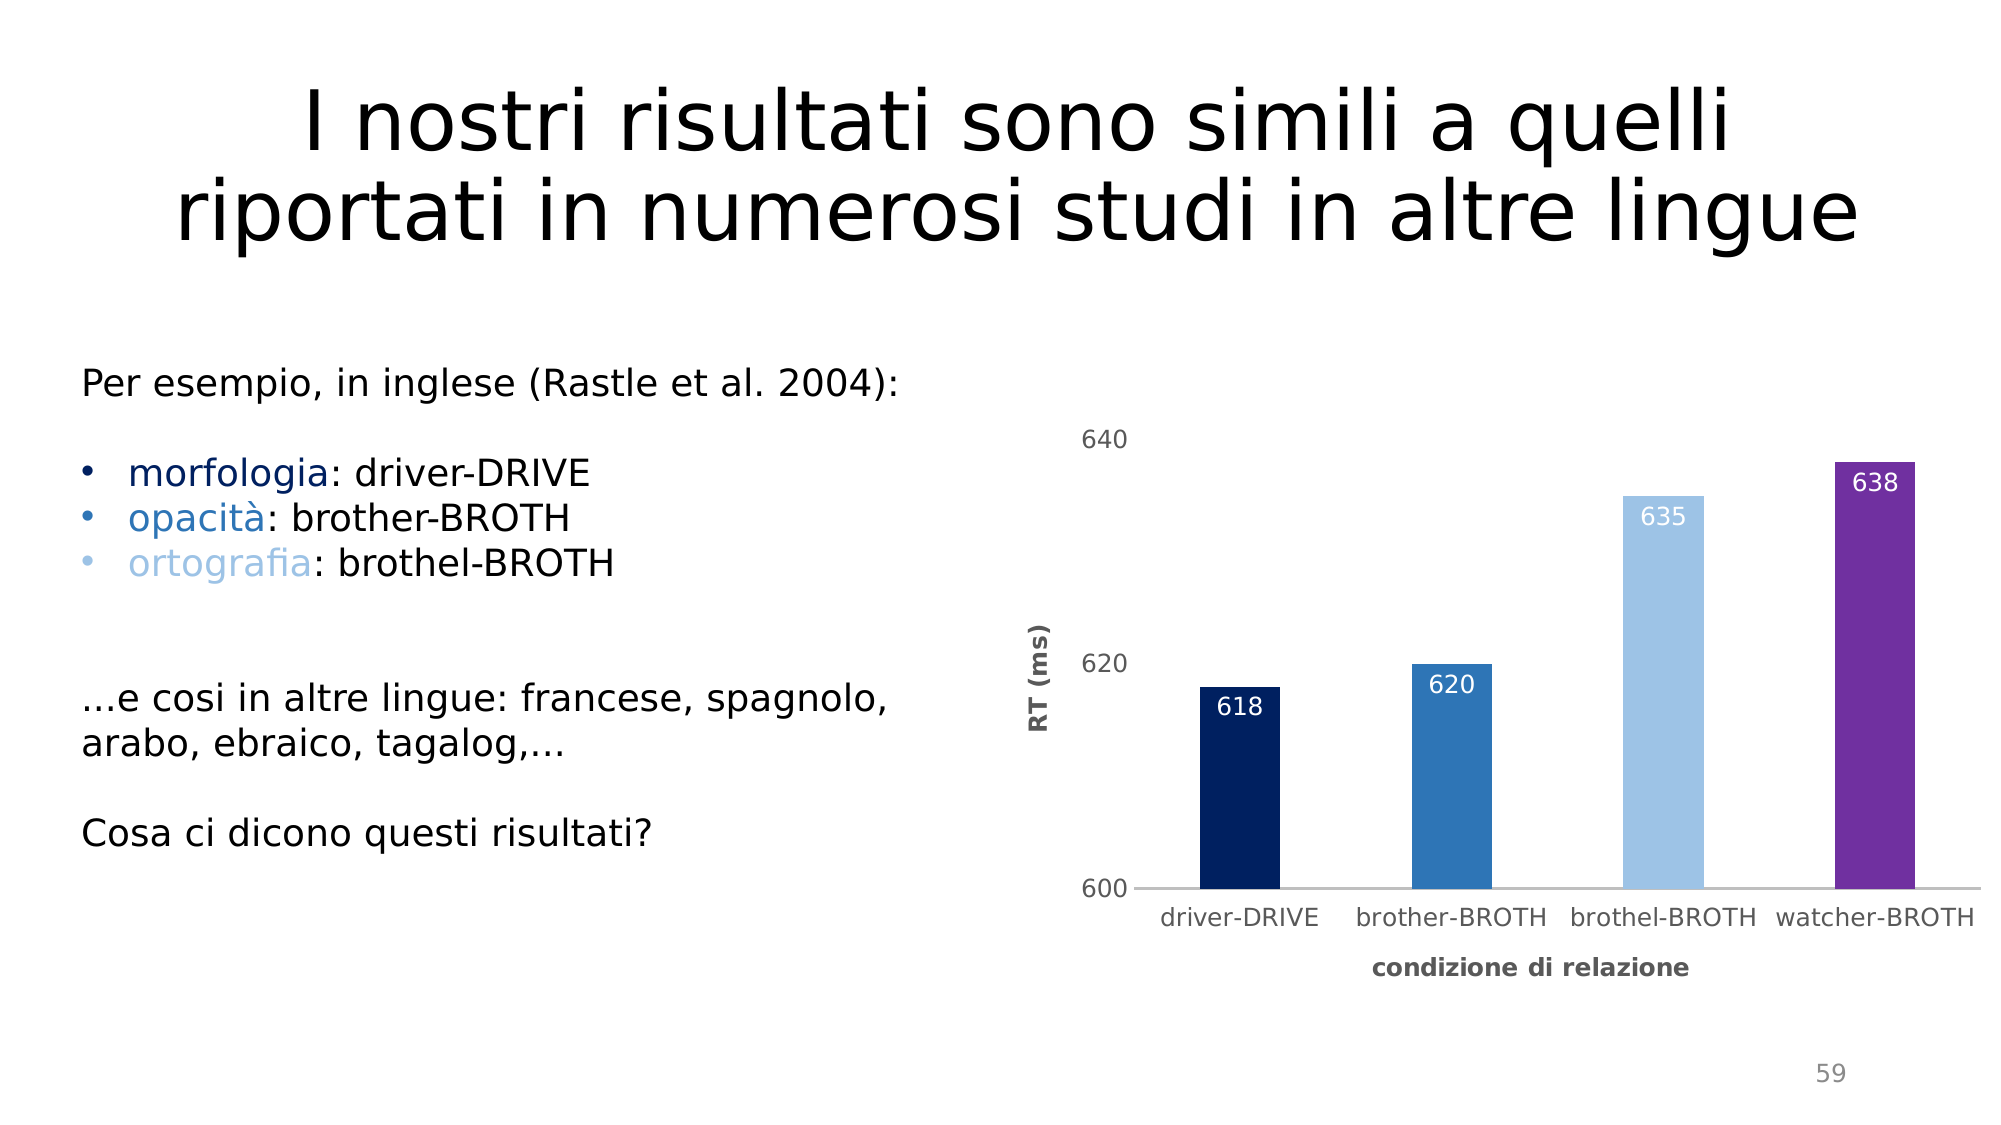

# I nostri risultati sono simili a quelli riportati in numerosi studi in altre lingue
Per esempio, in inglese (Rastle et al. 2004):

morfologia: driver-DRIVE
opacità: brother-BROTH
ortografia: brothel-BROTH

...e cosi in altre lingue: francese, spagnolo, arabo, ebraico, tagalog,...

Cosa ci dicono questi risultati?

### Chart

| Category | RT |
|---|---|
| driver-DRIVE | 618.0 |
| brother-BROTH | 620.0 |
| brothel-BROTH | 635.0 |
| watcher-BROTH  | 638.0 |
59